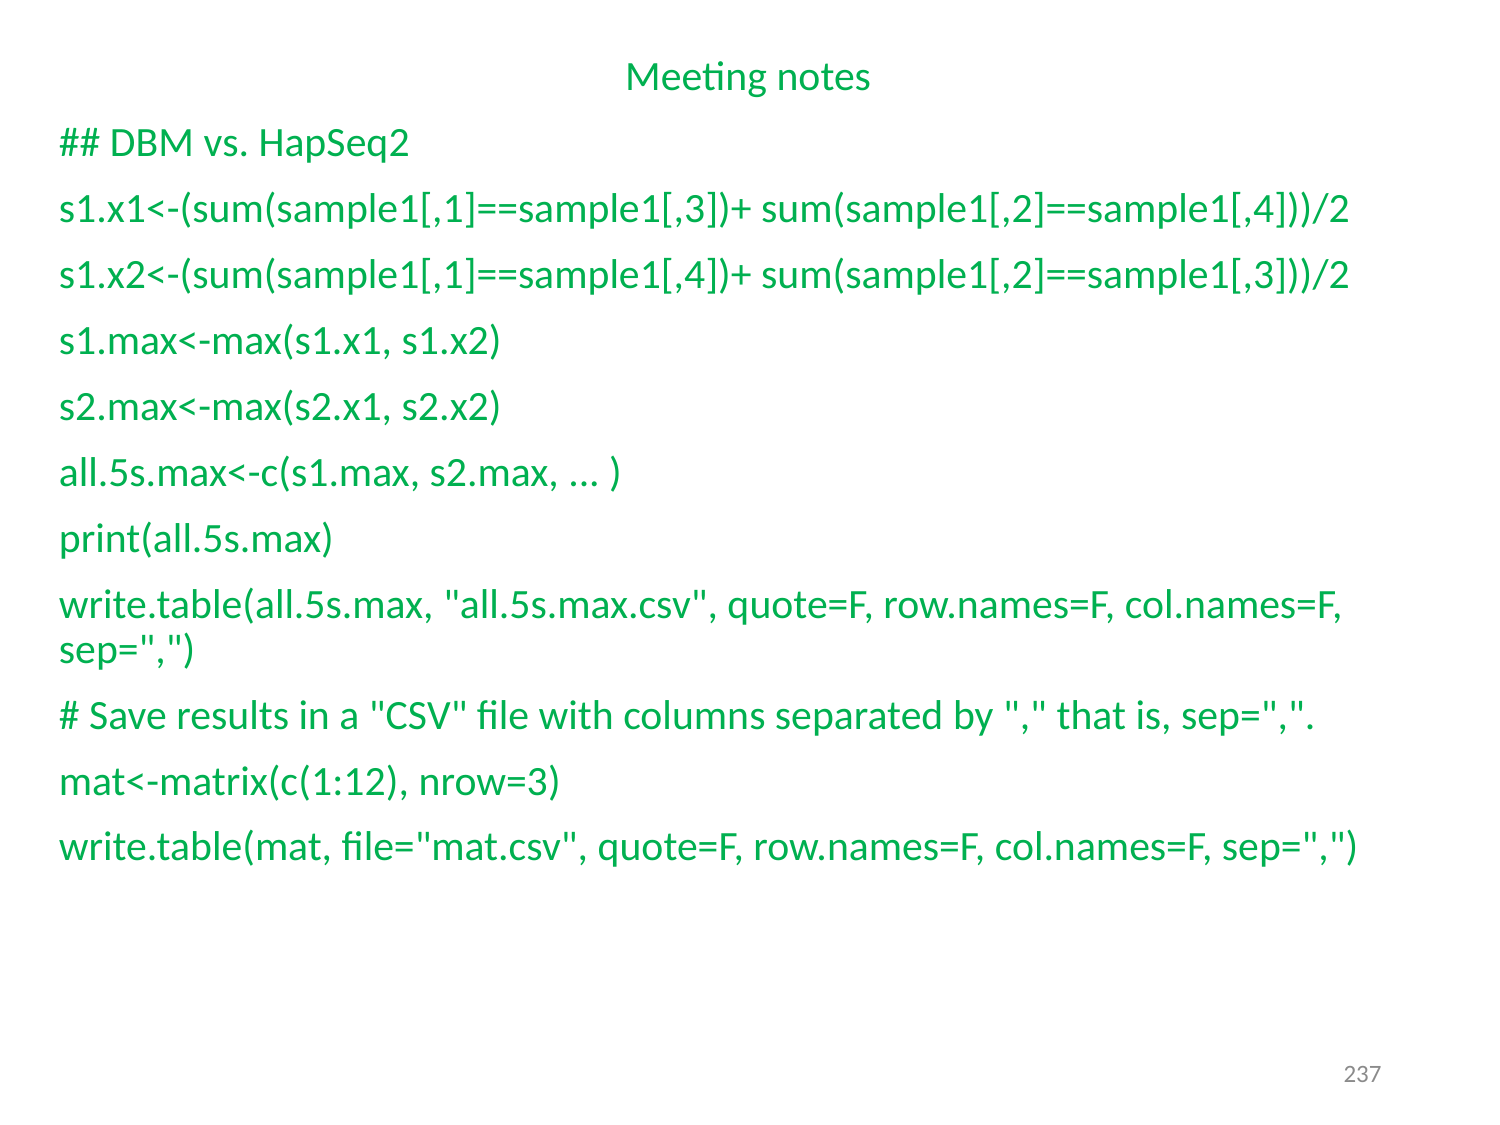

Meeting notes
## DBM vs. HapSeq2
s1.x1<-(sum(sample1[,1]==sample1[,3])+ sum(sample1[,2]==sample1[,4]))/2
s1.x2<-(sum(sample1[,1]==sample1[,4])+ sum(sample1[,2]==sample1[,3]))/2
s1.max<-max(s1.x1, s1.x2)
s2.max<-max(s2.x1, s2.x2)
all.5s.max<-c(s1.max, s2.max, ... )
print(all.5s.max)
write.table(all.5s.max, "all.5s.max.csv", quote=F, row.names=F, col.names=F, sep=",")
# Save results in a "CSV" file with columns separated by "," that is, sep=",".
mat<-matrix(c(1:12), nrow=3)
write.table(mat, file="mat.csv", quote=F, row.names=F, col.names=F, sep=",")
237